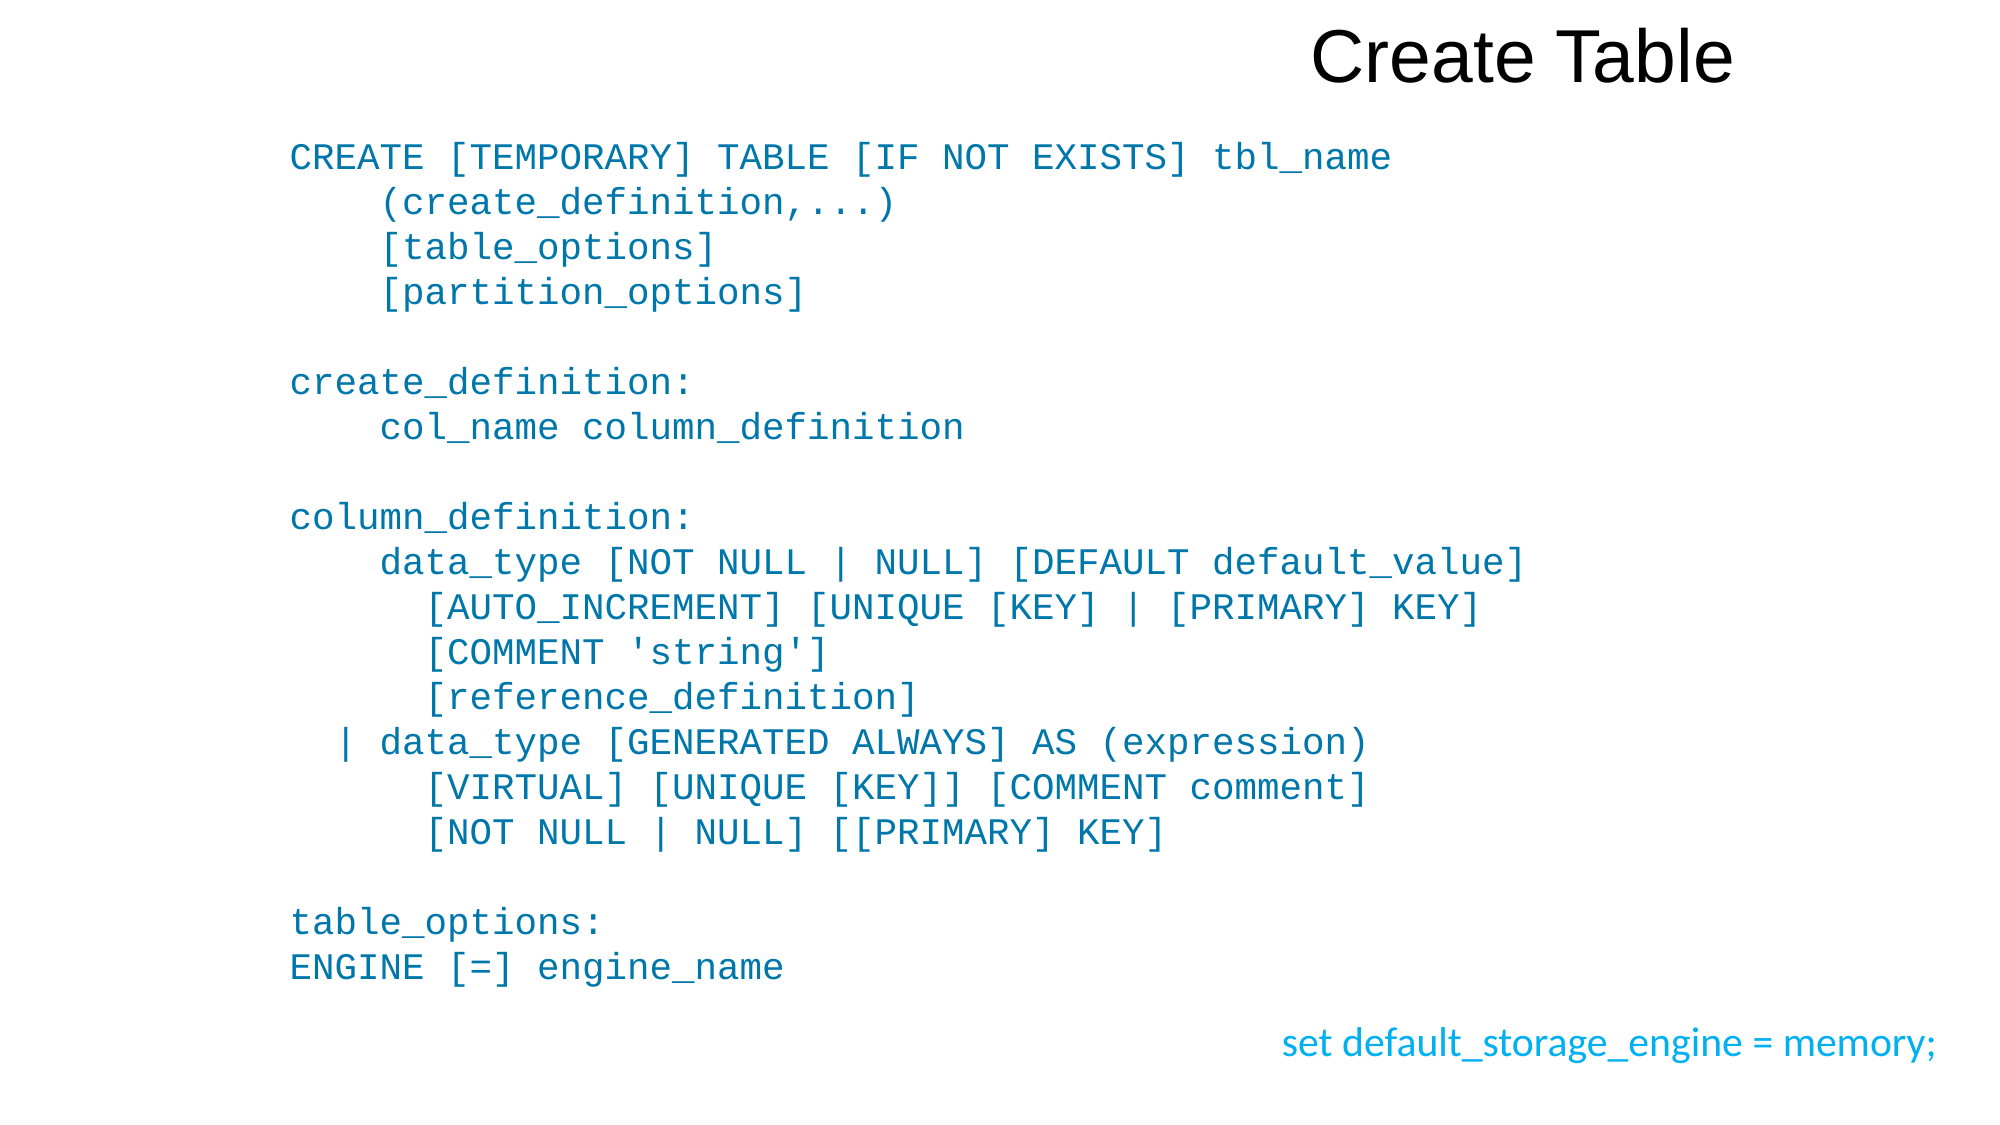

Create Table
CREATE [TEMPORARY] TABLE [IF NOT EXISTS] tbl_name
    (create_definition,...)
    [table_options]
    [partition_options]

create_definition:
    col_name column_definition

column_definition:
    data_type [NOT NULL | NULL] [DEFAULT default_value]
      [AUTO_INCREMENT] [UNIQUE [KEY] | [PRIMARY] KEY]
      [COMMENT 'string']
      [reference_definition]
  | data_type [GENERATED ALWAYS] AS (expression)
      [VIRTUAL] [UNIQUE [KEY]] [COMMENT comment]
      [NOT NULL | NULL] [[PRIMARY] KEY]

table_options:
ENGINE [=] engine_name
set default_storage_engine = memory;